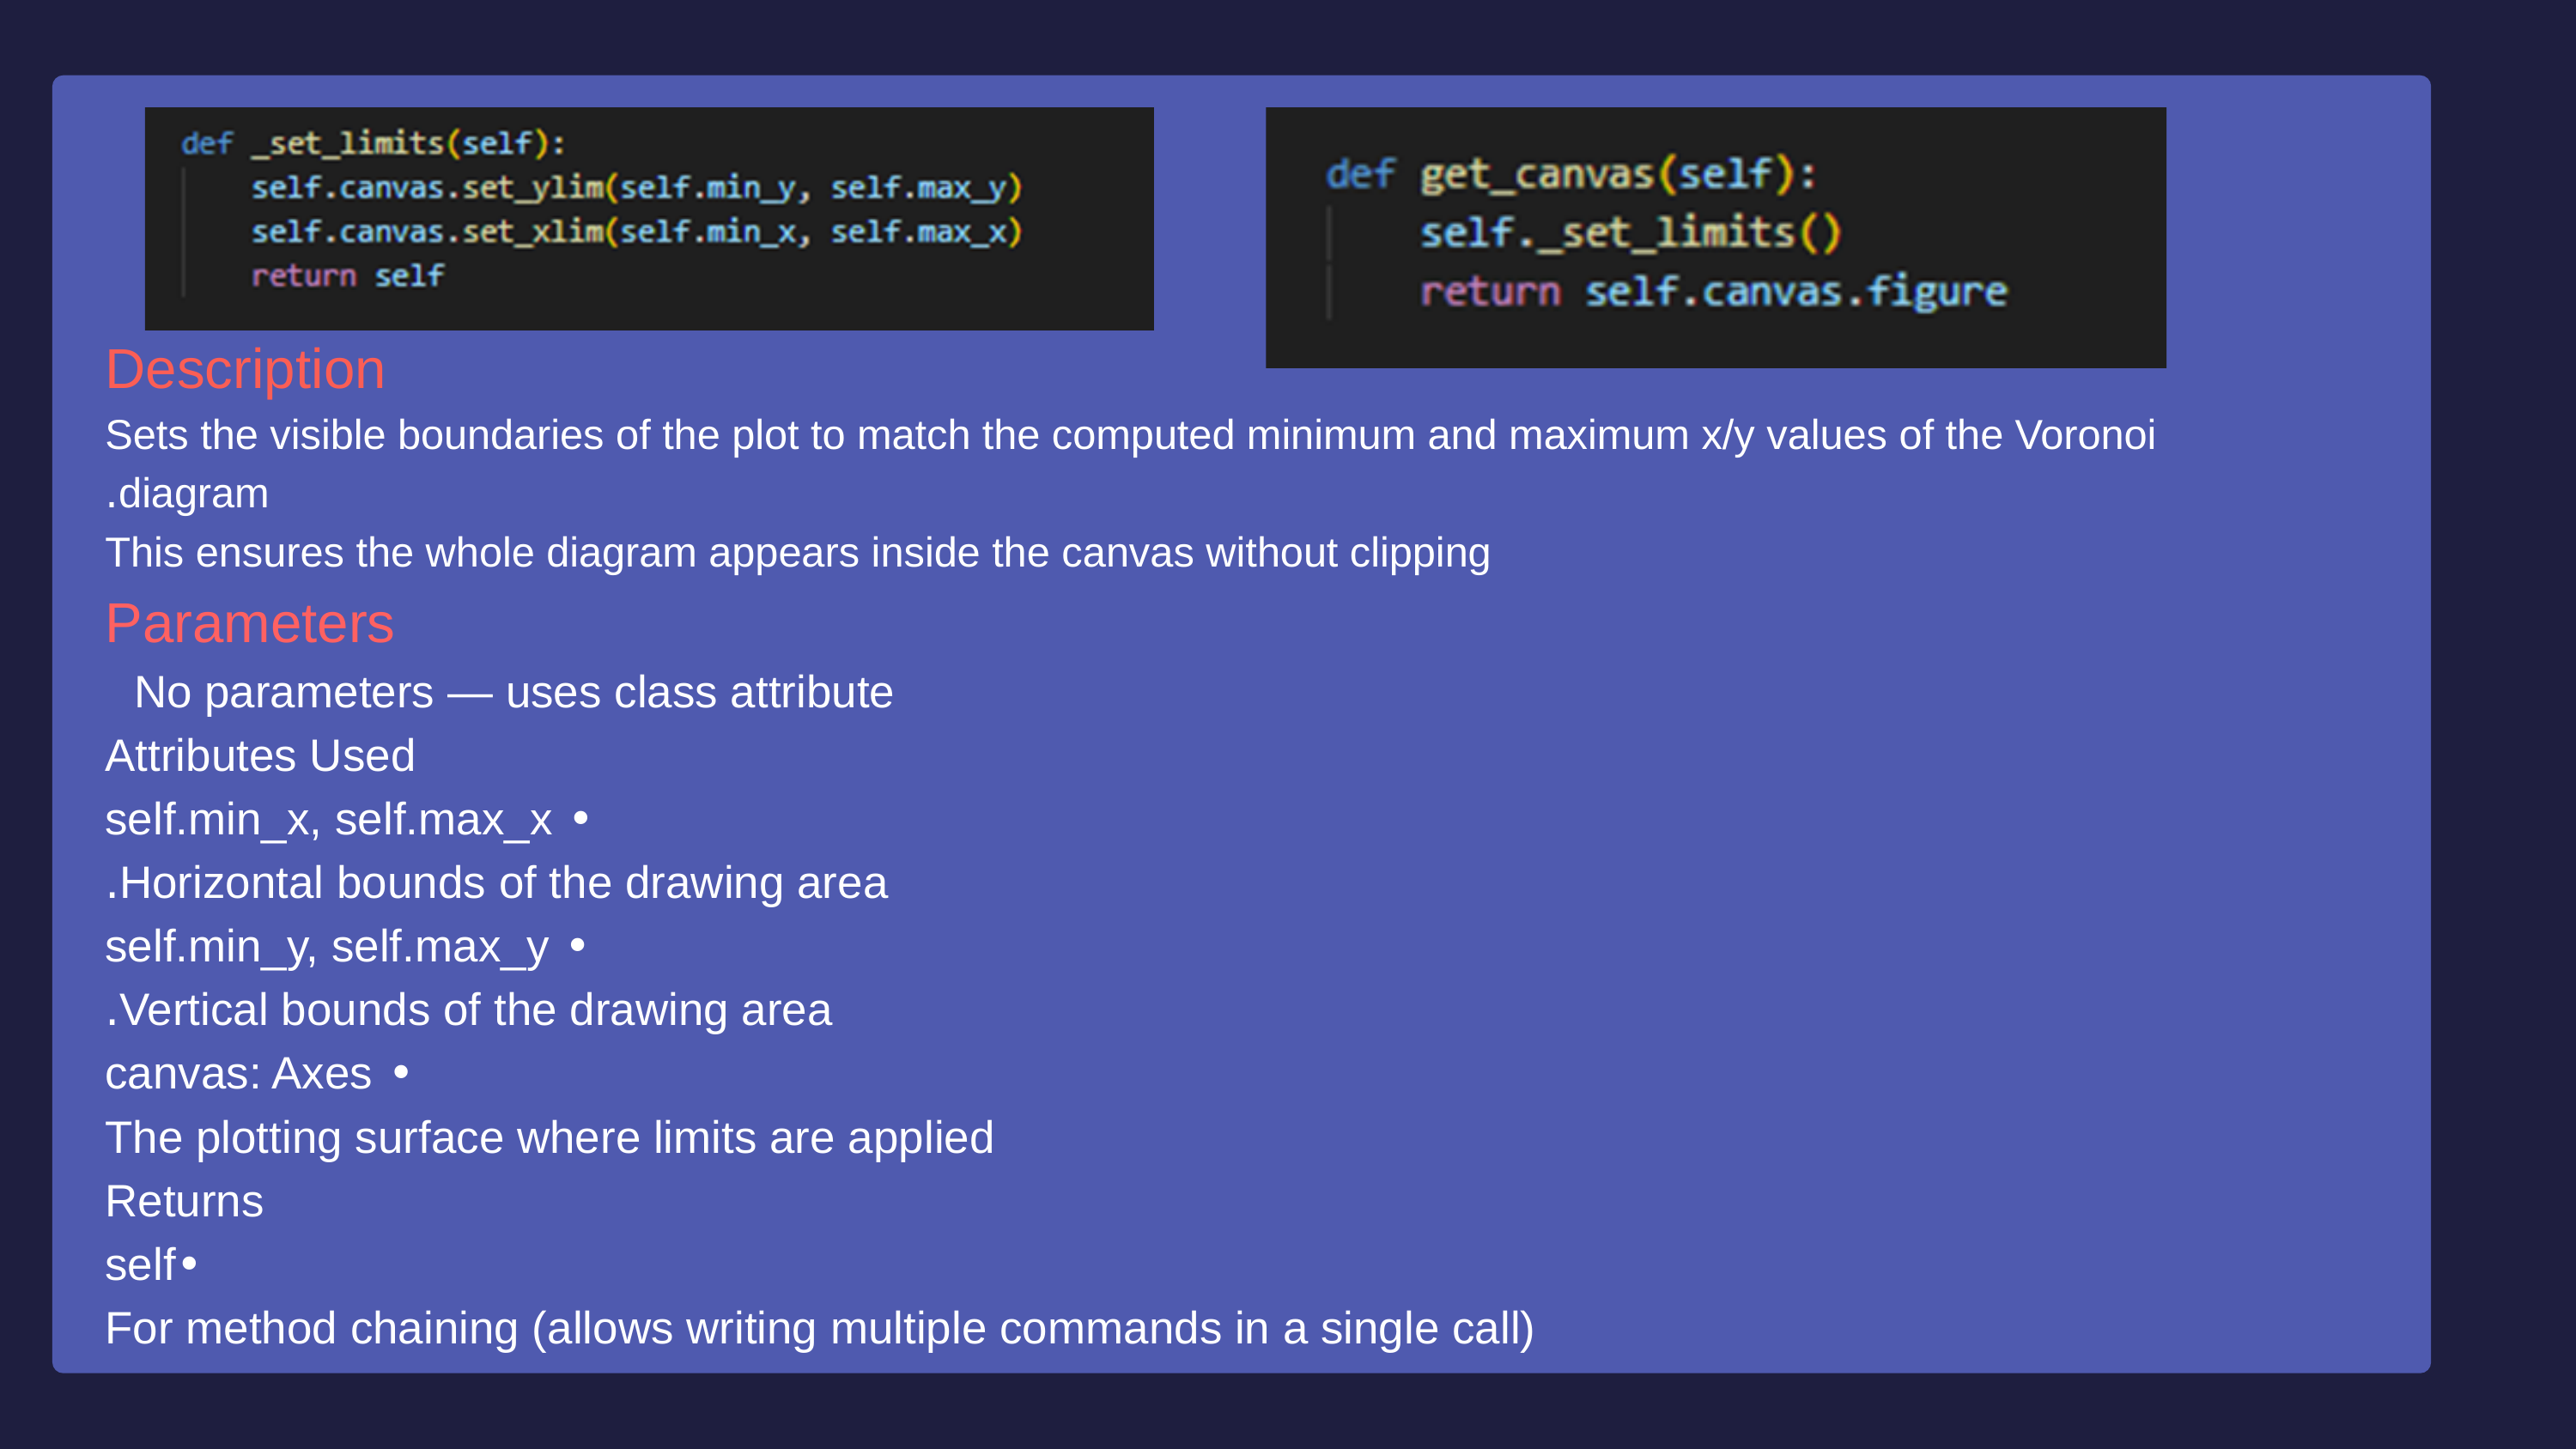

Description
Sets the visible boundaries of the plot to match the computed minimum and maximum x/y values of the Voronoi diagram.
This ensures the whole diagram appears inside the canvas without clipping
Parameters
No parameters — uses class attribute
Attributes Used
 • self.min_x, self.max_x
Horizontal bounds of the drawing area.
 • self.min_y, self.max_y
Vertical bounds of the drawing area.
 • canvas: Axes
The plotting surface where limits are applied
Returns
•self
For method chaining (allows writing multiple commands in a single call)